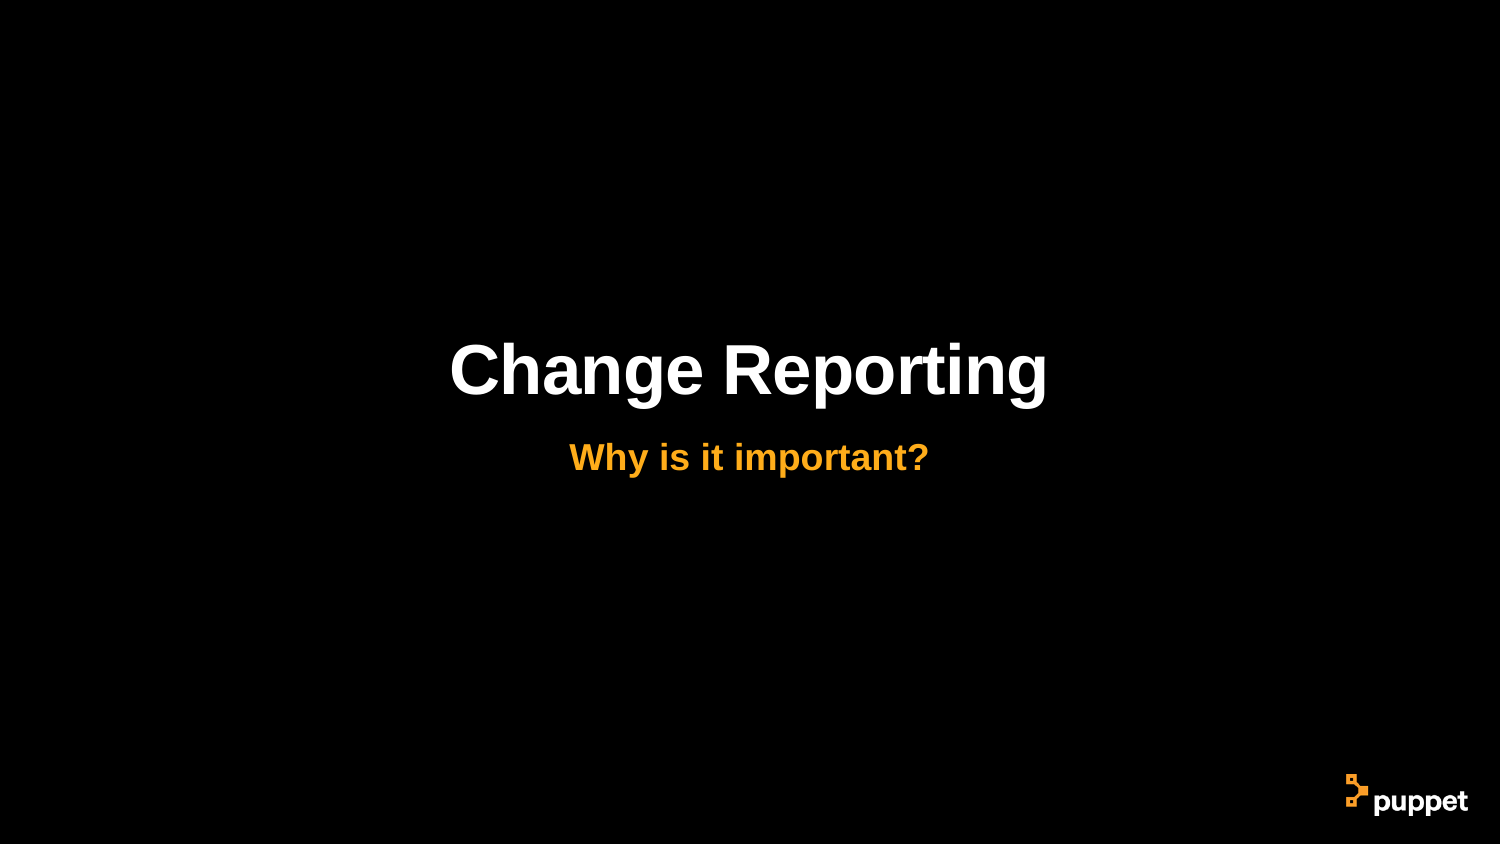

# Change Reporting
Why is it important?